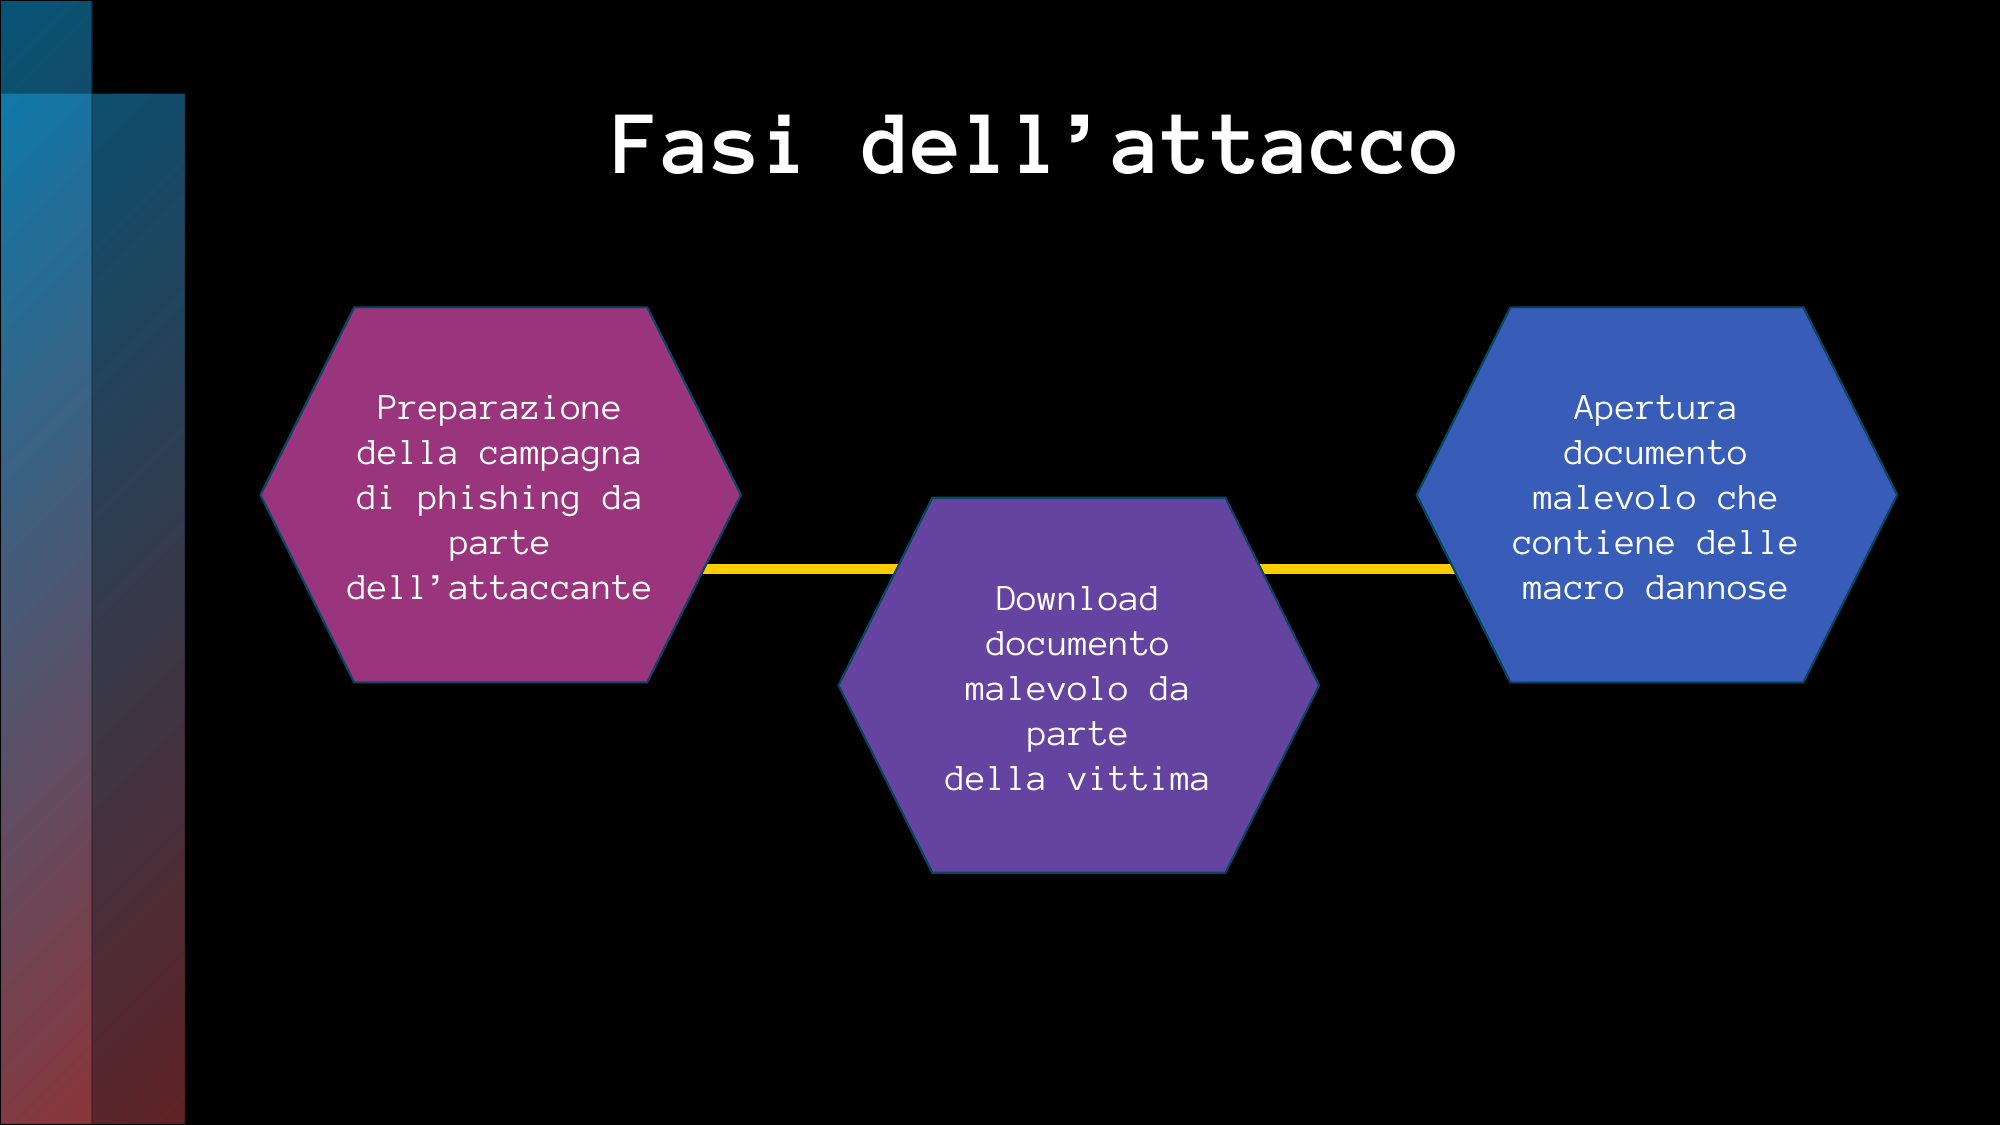

# Fasi dell’attacco
Apertura documento
malevolo che contiene delle macro dannose
Preparazione della campagna di phishing da parte dell’attaccante
Download documento malevolo da parte
della vittima